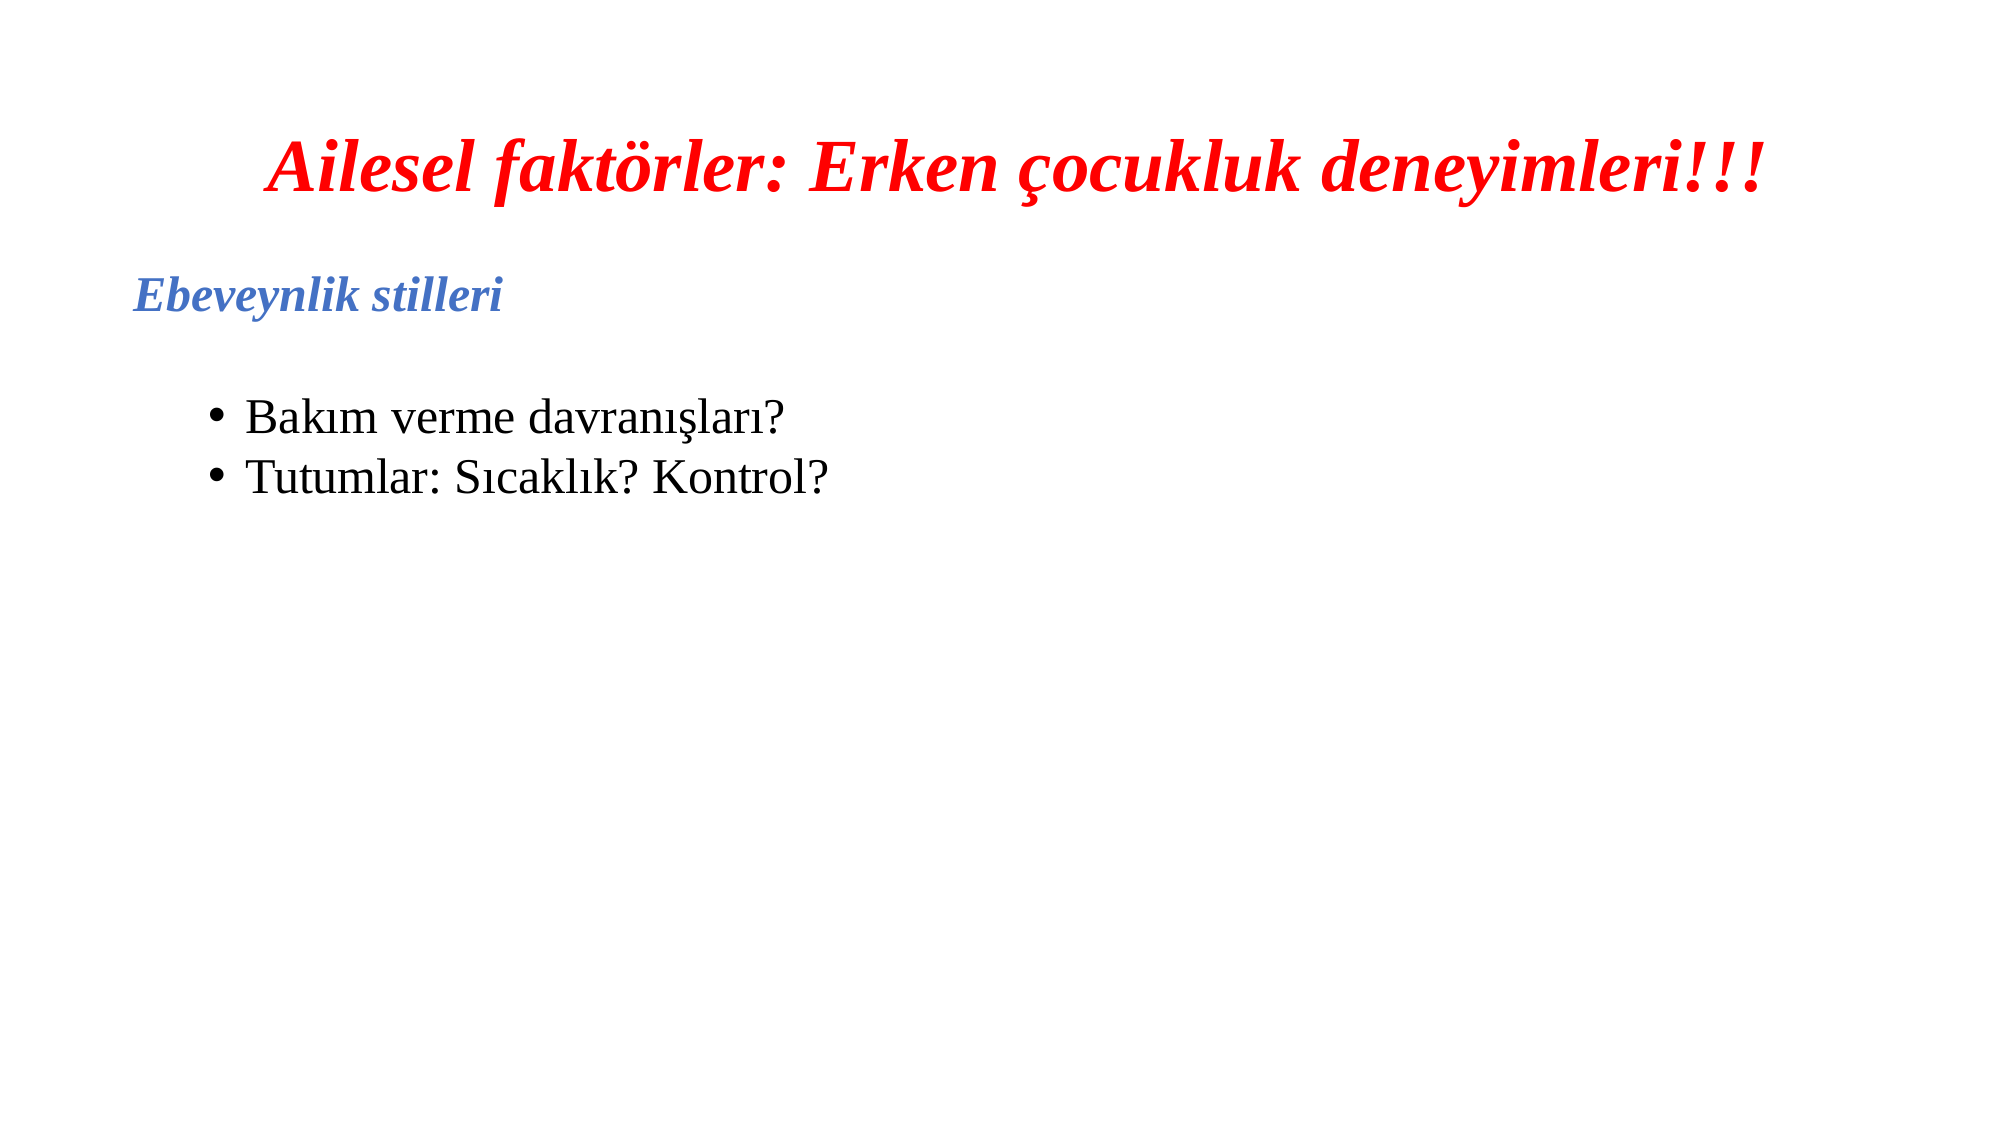

# Ailesel faktörler: Erken çocukluk deneyimleri!!!
Ebeveynlik stilleri

Bakım verme davranışları?
Tutumlar: Sıcaklık? Kontrol?